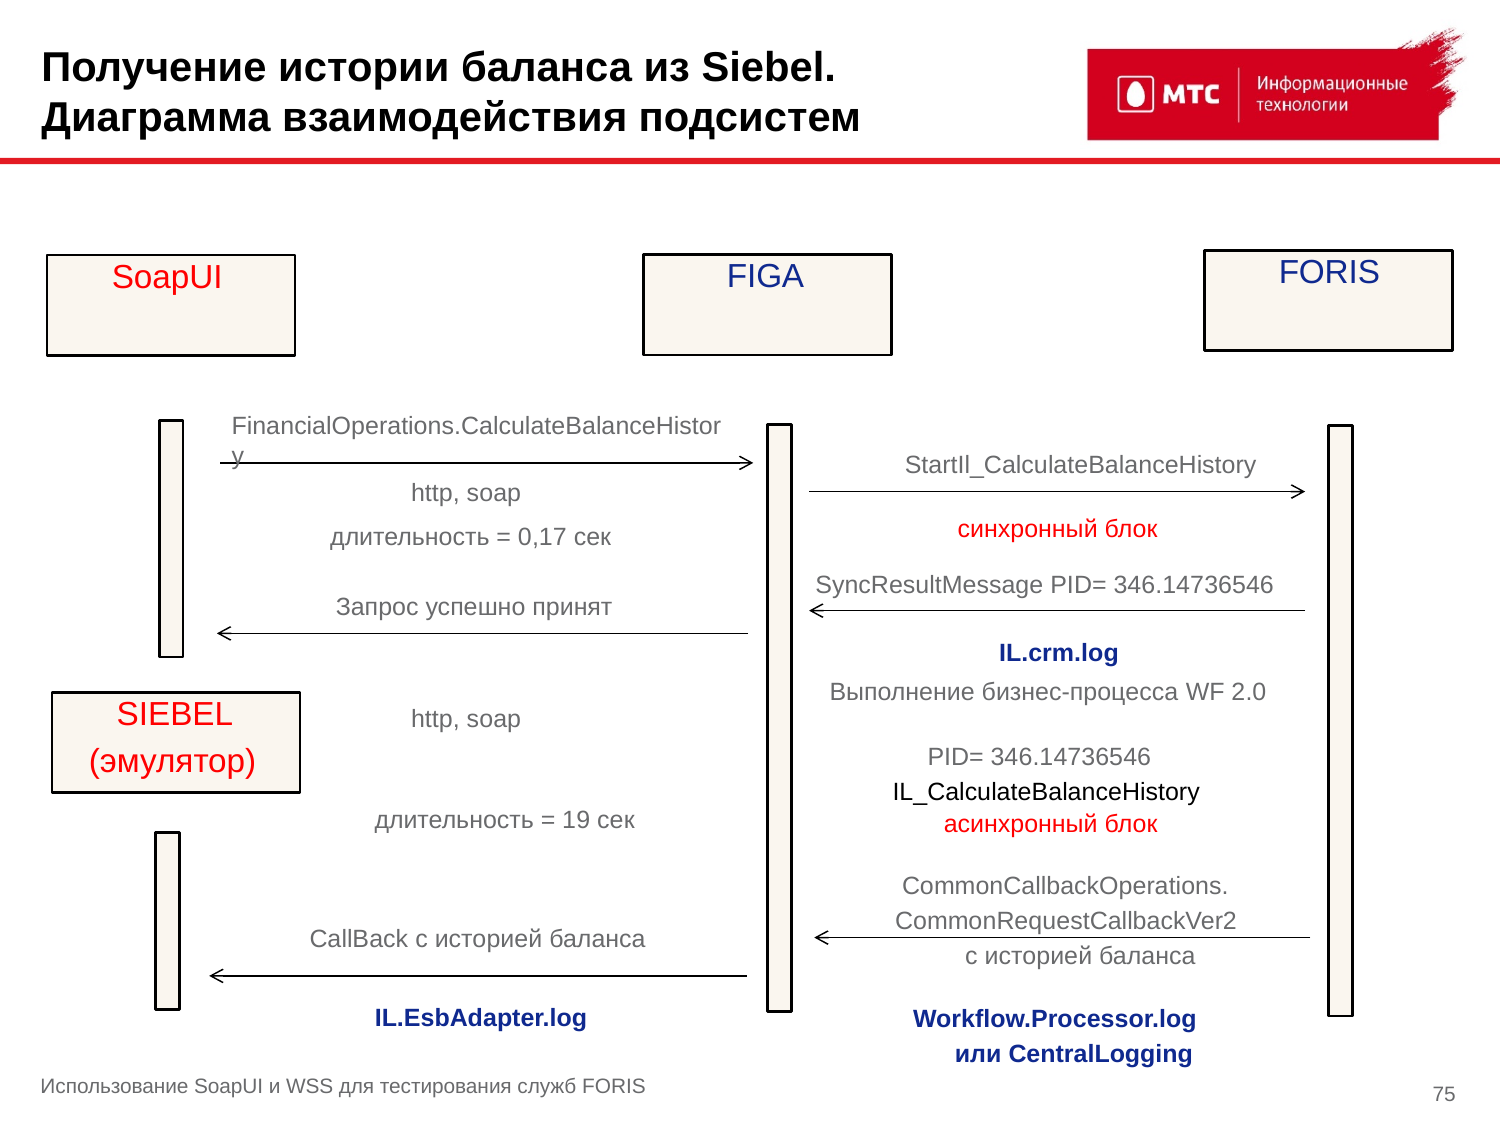

# Получение истории баланса из Siebel. Диаграмма взаимодействия подсистем
        FORIS
         FIGA
       SoapUI
FinancialOperations.CalculateBalanceHistory

             StartIl_CalculateBalanceHistory
    http, soap
         синхронный блок
     длительность = 0,17 сек
SyncResultMessage PID= 346.14736546
   Запрос успешно принят
                IL.crm.log
Выполнение бизнес-процесса WF 2.0
              PID= 346.14736546
         IL_CalculateBalanceHistory

       SIEBEL
    (эмулятор)
    http, soap
     длительность = 19 сек
       асинхронный блок

      CommonCallbackOperations.
     CommonRequestCallbackVer2
               с историей баланса
          CallBack с историей баланса
                IL.EsbAdapter.log
    Workflow.Processor.log
          или CentralLogging
Использование SoapUI и WSS для тестирования служб FORIS
75